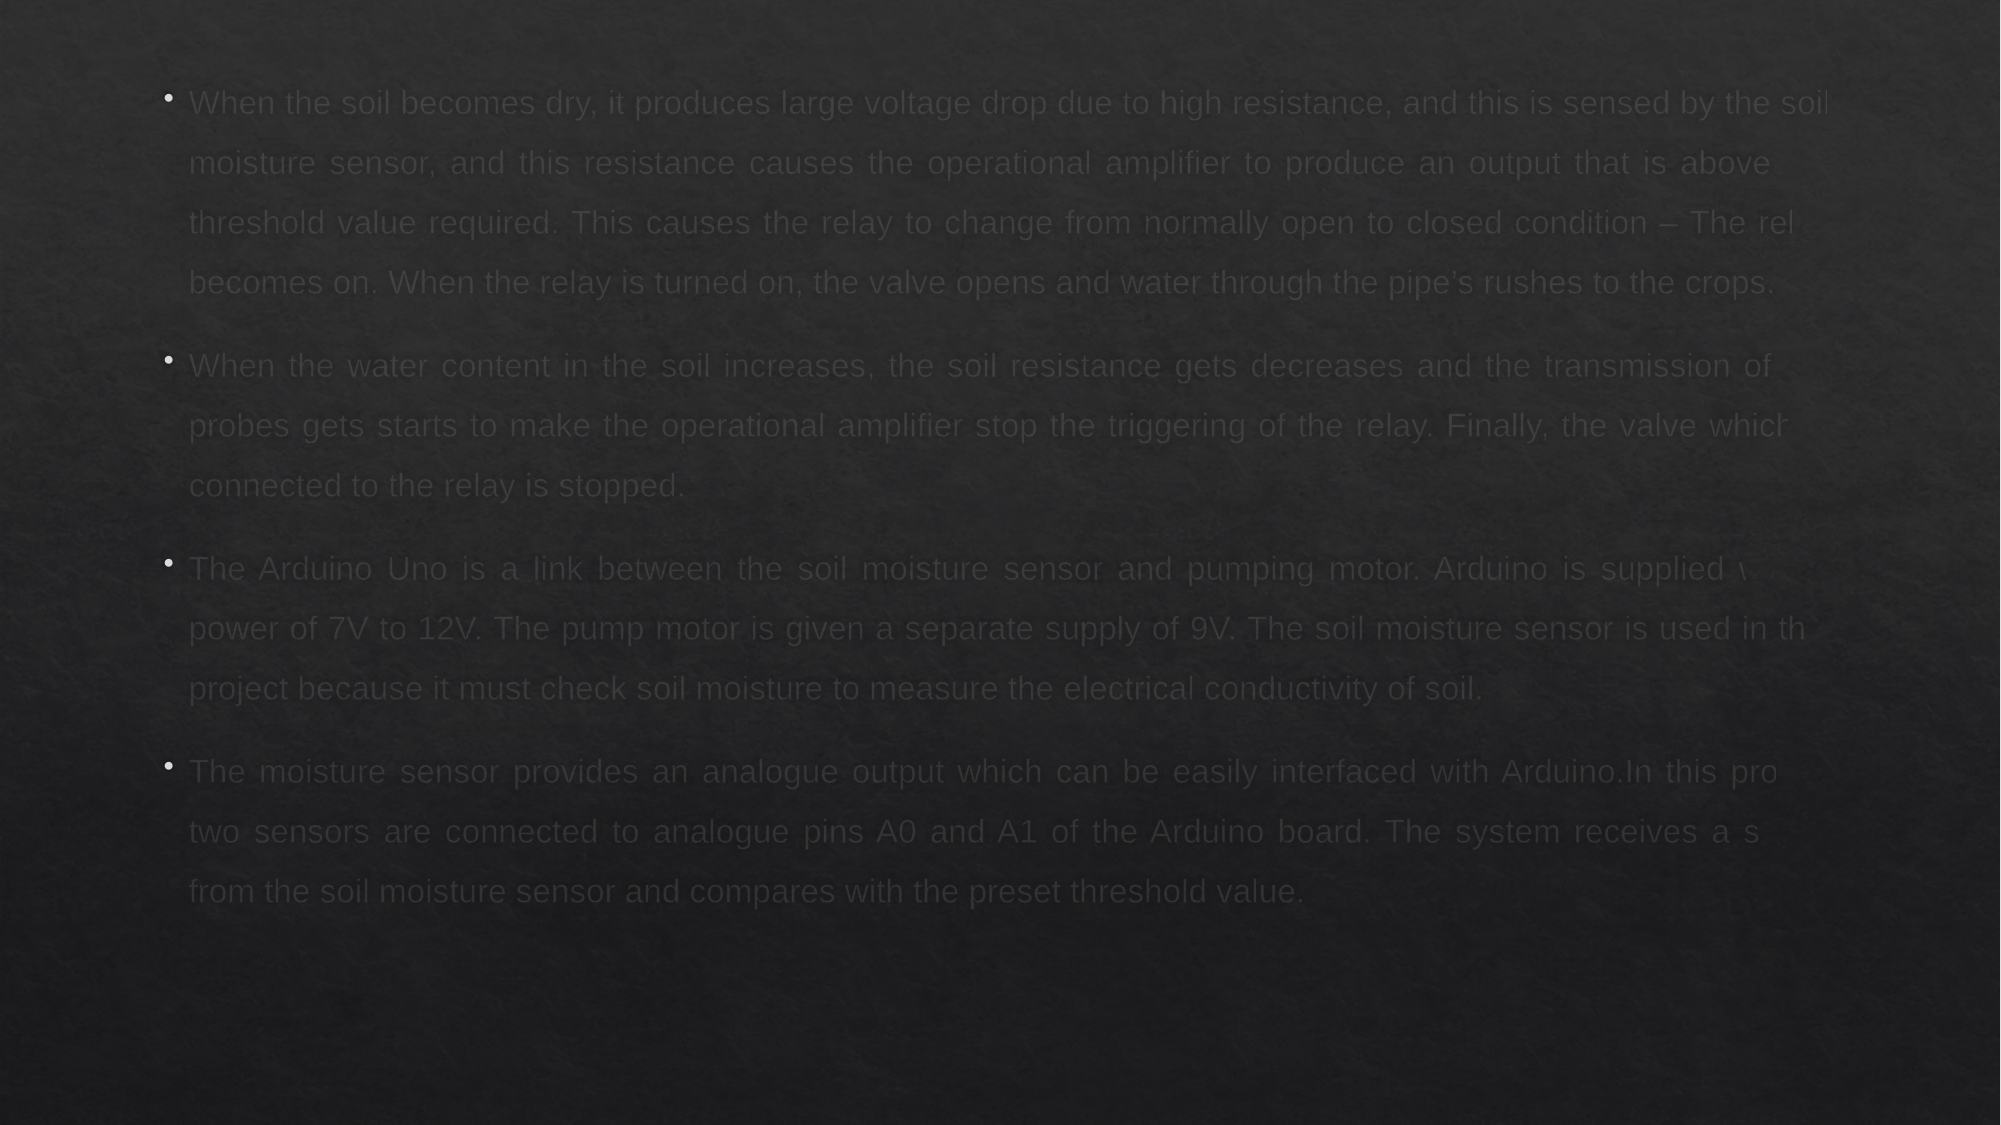

When the soil becomes dry, it produces large voltage drop due to high resistance, and this is sensed by the soil moisture sensor, and this resistance causes the operational amplifier to produce an output that is above the threshold value required. This causes the relay to change from normally open to closed condition – The relay becomes on. When the relay is turned on, the valve opens and water through the pipe’s rushes to the crops.
When the water content in the soil increases, the soil resistance gets decreases and the transmission of the probes gets starts to make the operational amplifier stop the triggering of the relay. Finally, the valve which is connected to the relay is stopped.
The Arduino Uno is a link between the soil moisture sensor and pumping motor. Arduino is supplied with a power of 7V to 12V. The pump motor is given a separate supply of 9V. The soil moisture sensor is used in this project because it must check soil moisture to measure the electrical conductivity of soil.
The moisture sensor provides an analogue output which can be easily interfaced with Arduino.In this project two sensors are connected to analogue pins A0 and A1 of the Arduino board. The system receives a signal from the soil moisture sensor and compares with the preset threshold value.